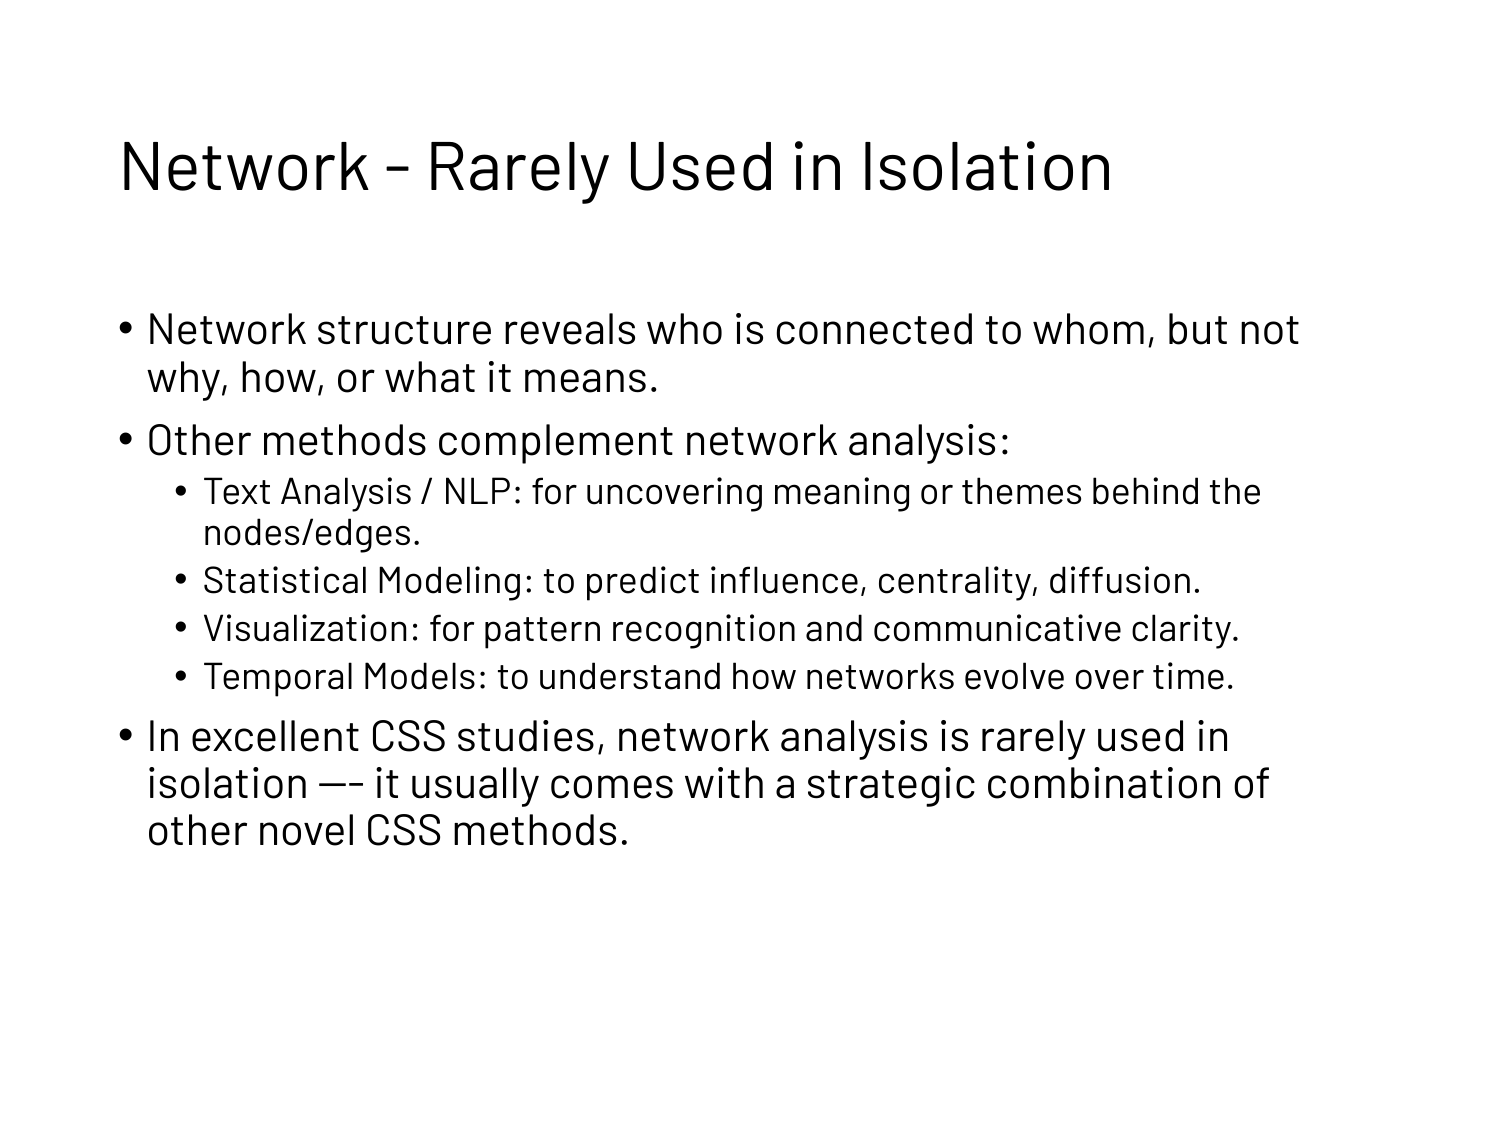

# Network - Rarely Used in Isolation
Network structure reveals who is connected to whom, but not why, how, or what it means.
Other methods complement network analysis:
Text Analysis / NLP: for uncovering meaning or themes behind the nodes/edges.
Statistical Modeling: to predict influence, centrality, diffusion.
Visualization: for pattern recognition and communicative clarity.
Temporal Models: to understand how networks evolve over time.
In excellent CSS studies, network analysis is rarely used in isolation --- it usually comes with a strategic combination of other novel CSS methods.